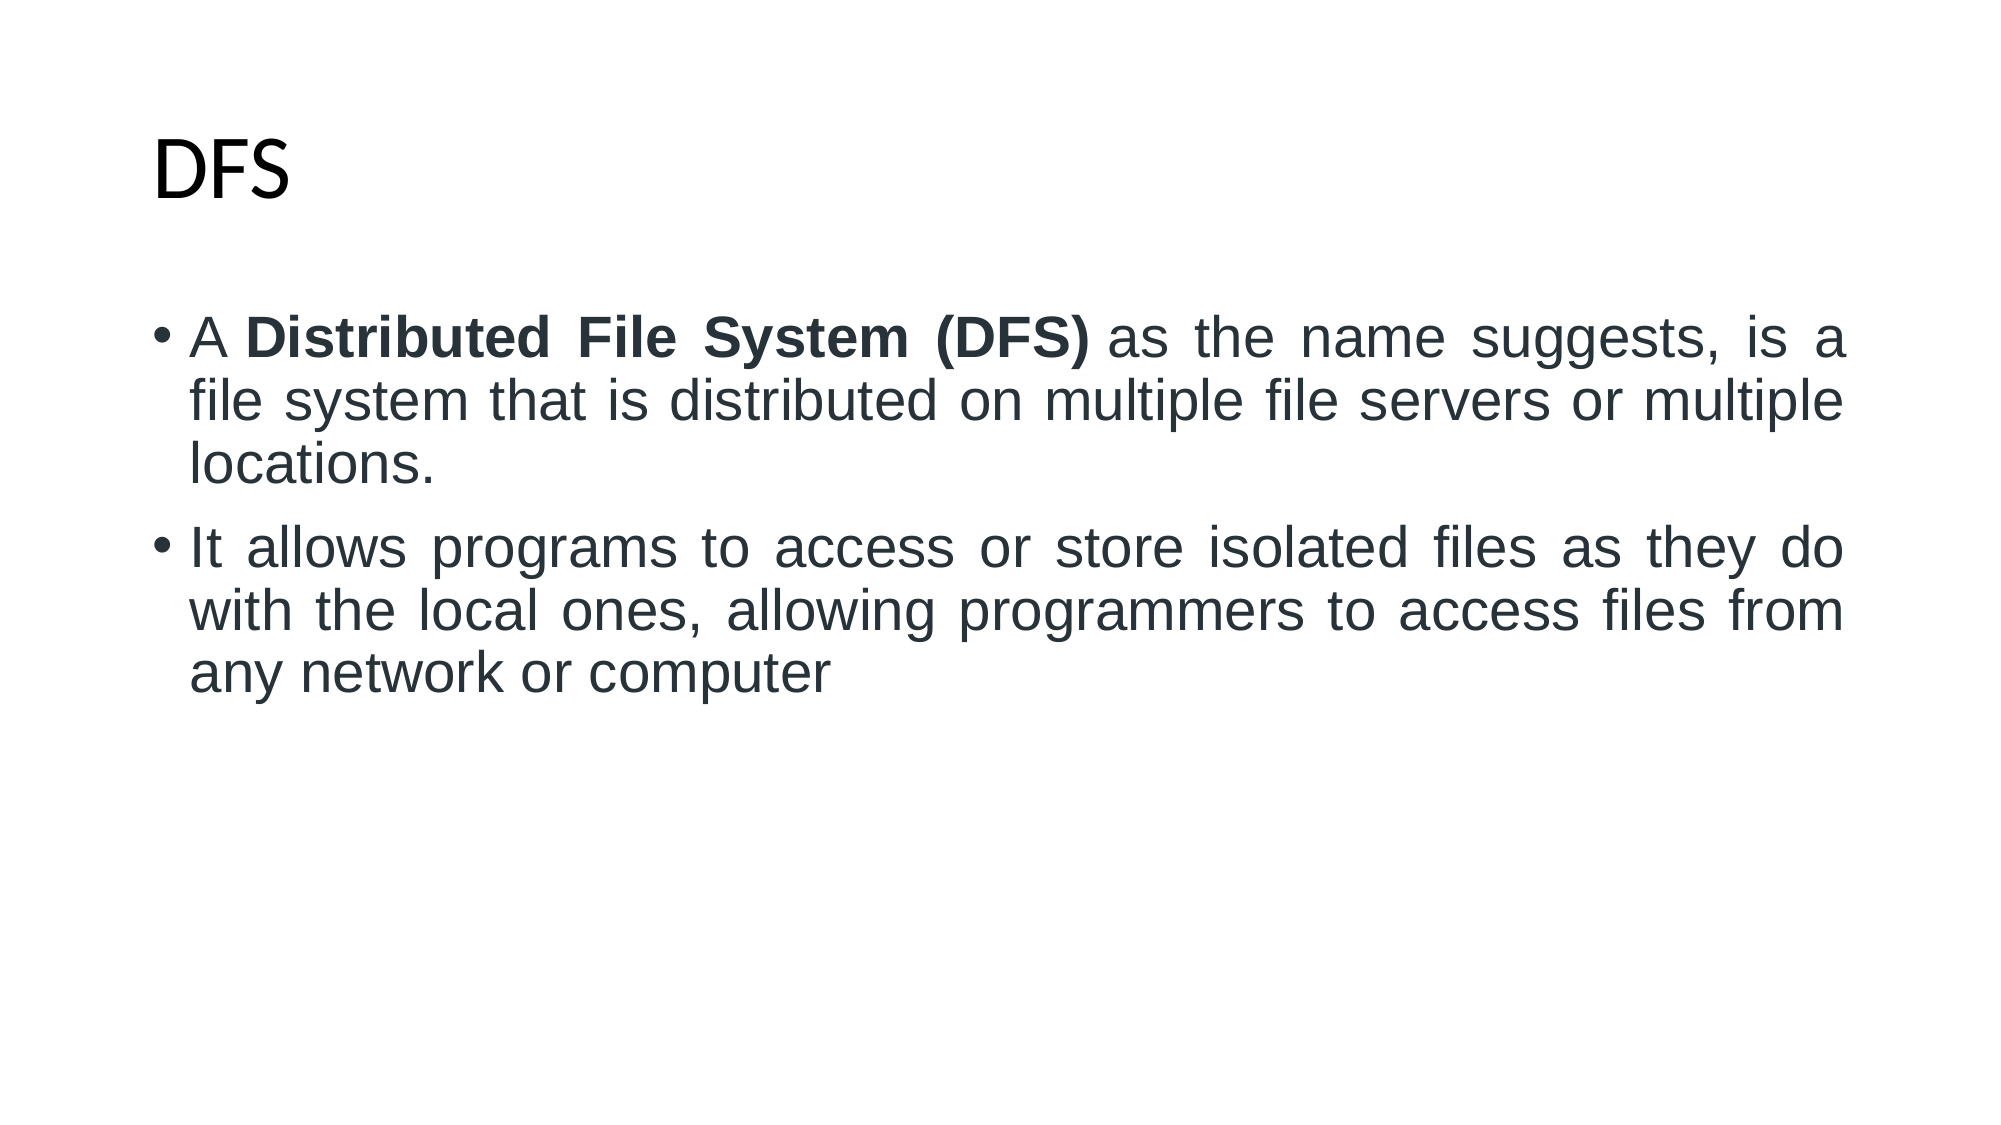

# DFS
A Distributed File System (DFS) as the name suggests, is a file system that is distributed on multiple file servers or multiple locations.
It allows programs to access or store isolated files as they do with the local ones, allowing programmers to access files from any network or computer